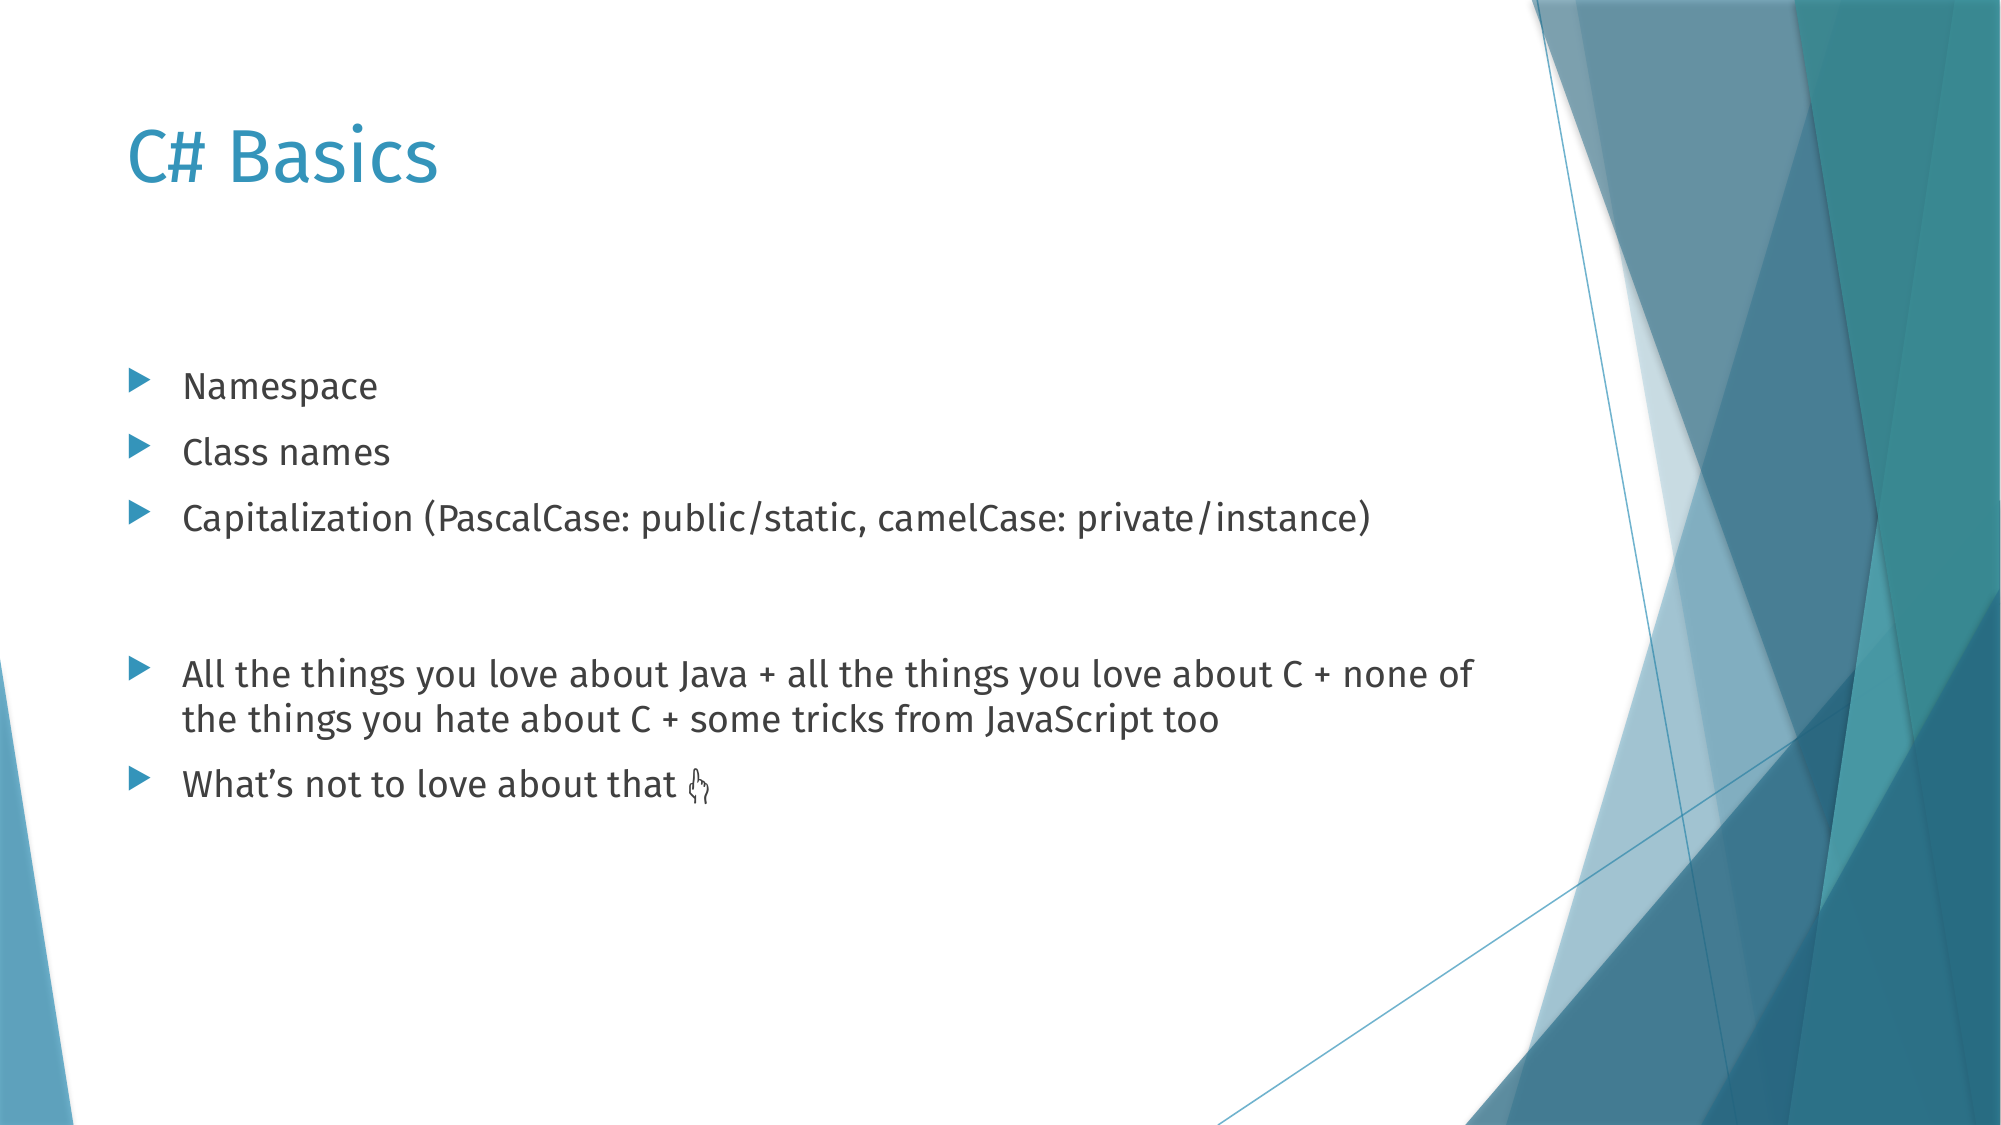

# C# Basics
Namespace
Class names
Capitalization (PascalCase: public/static, camelCase: private/instance)
All the things you love about Java + all the things you love about C + none of the things you hate about C + some tricks from JavaScript too
What’s not to love about that 👆